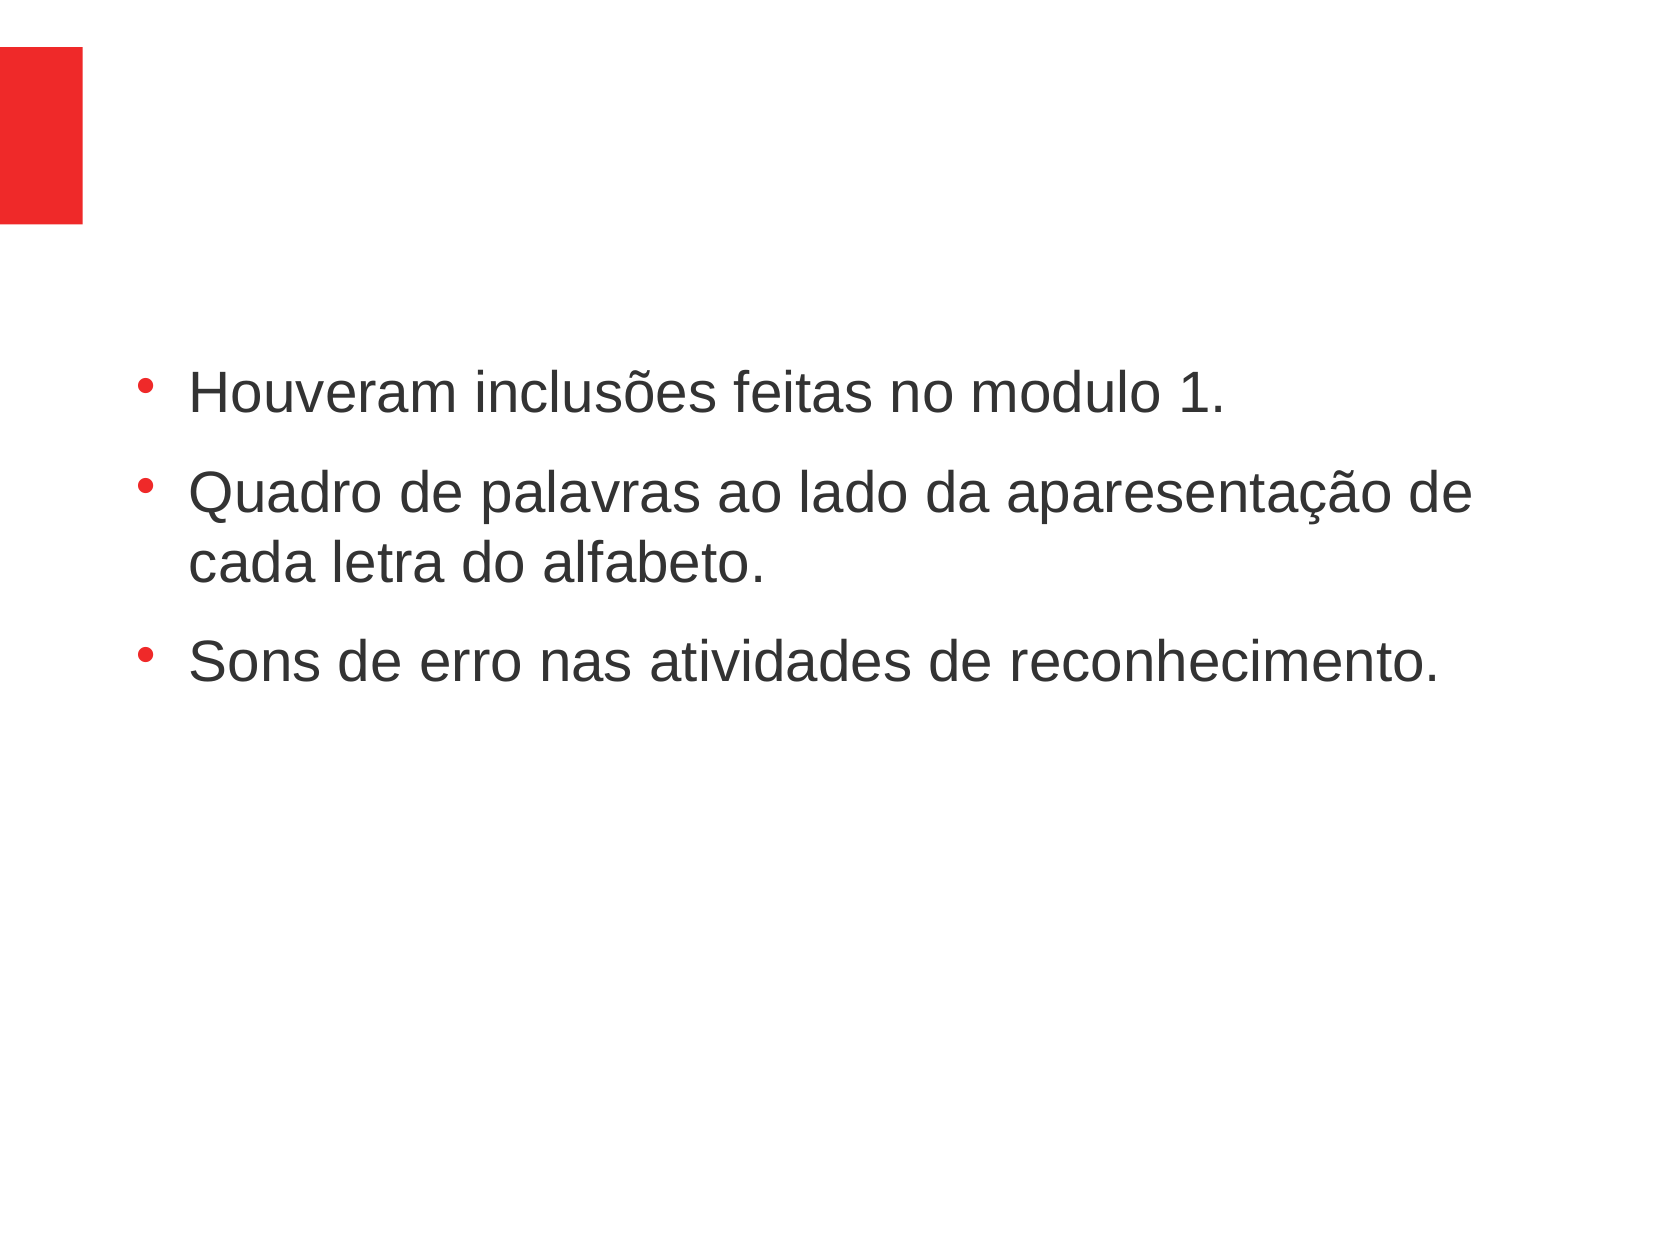

Houveram inclusões feitas no modulo 1.
Quadro de palavras ao lado da aparesentação de cada letra do alfabeto.
Sons de erro nas atividades de reconhecimento.